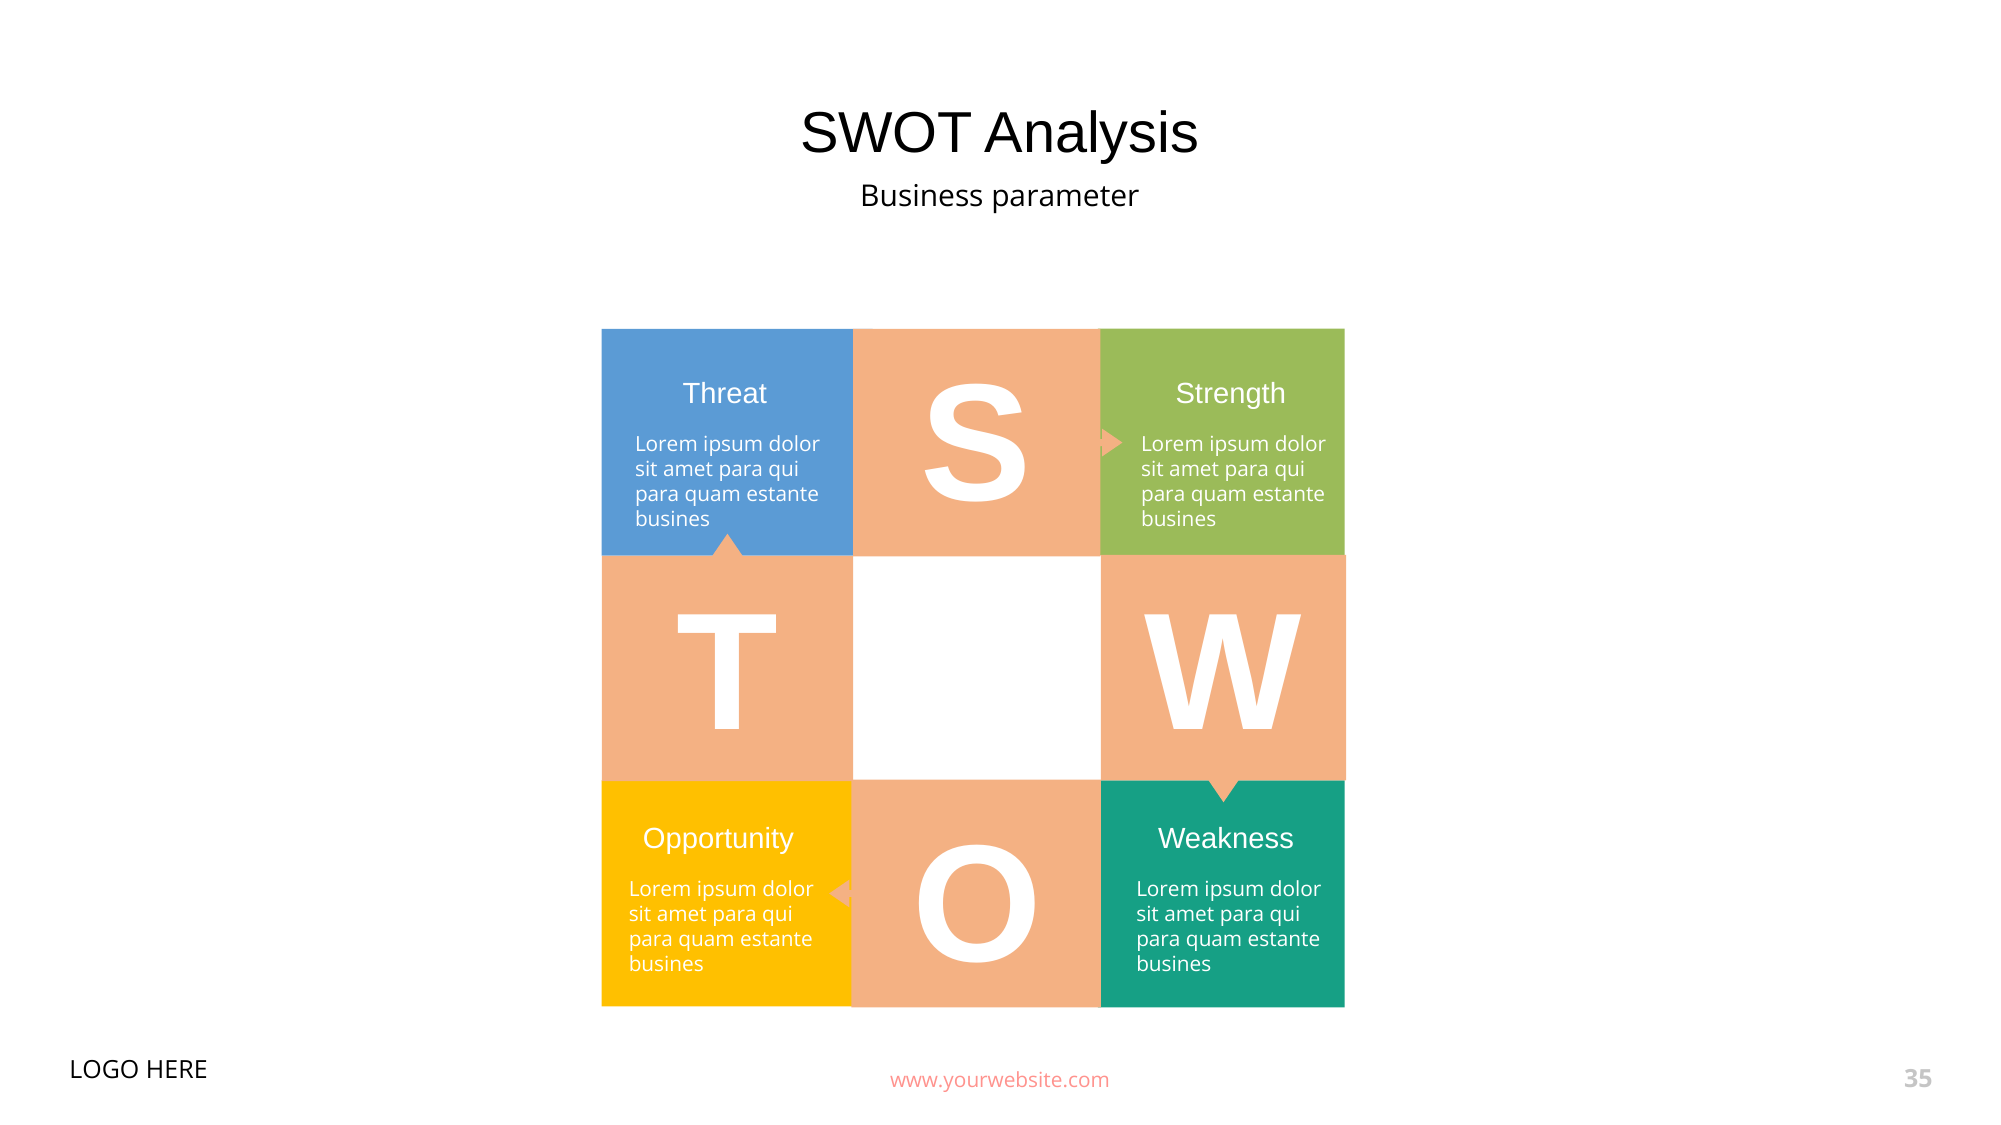

# SWOT Analysis
Business parameter
S

Strength
Lorem ipsum dolor sit amet para qui para quam estante busines

Threat
Lorem ipsum dolor sit amet para qui para quam estante busines

T
W

O

Opportunity
Lorem ipsum dolor sit amet para qui para quam estante busines

Weakness
Lorem ipsum dolor sit amet para qui para quam estante busines
LOGO HERE
www.yourwebsite.com
35